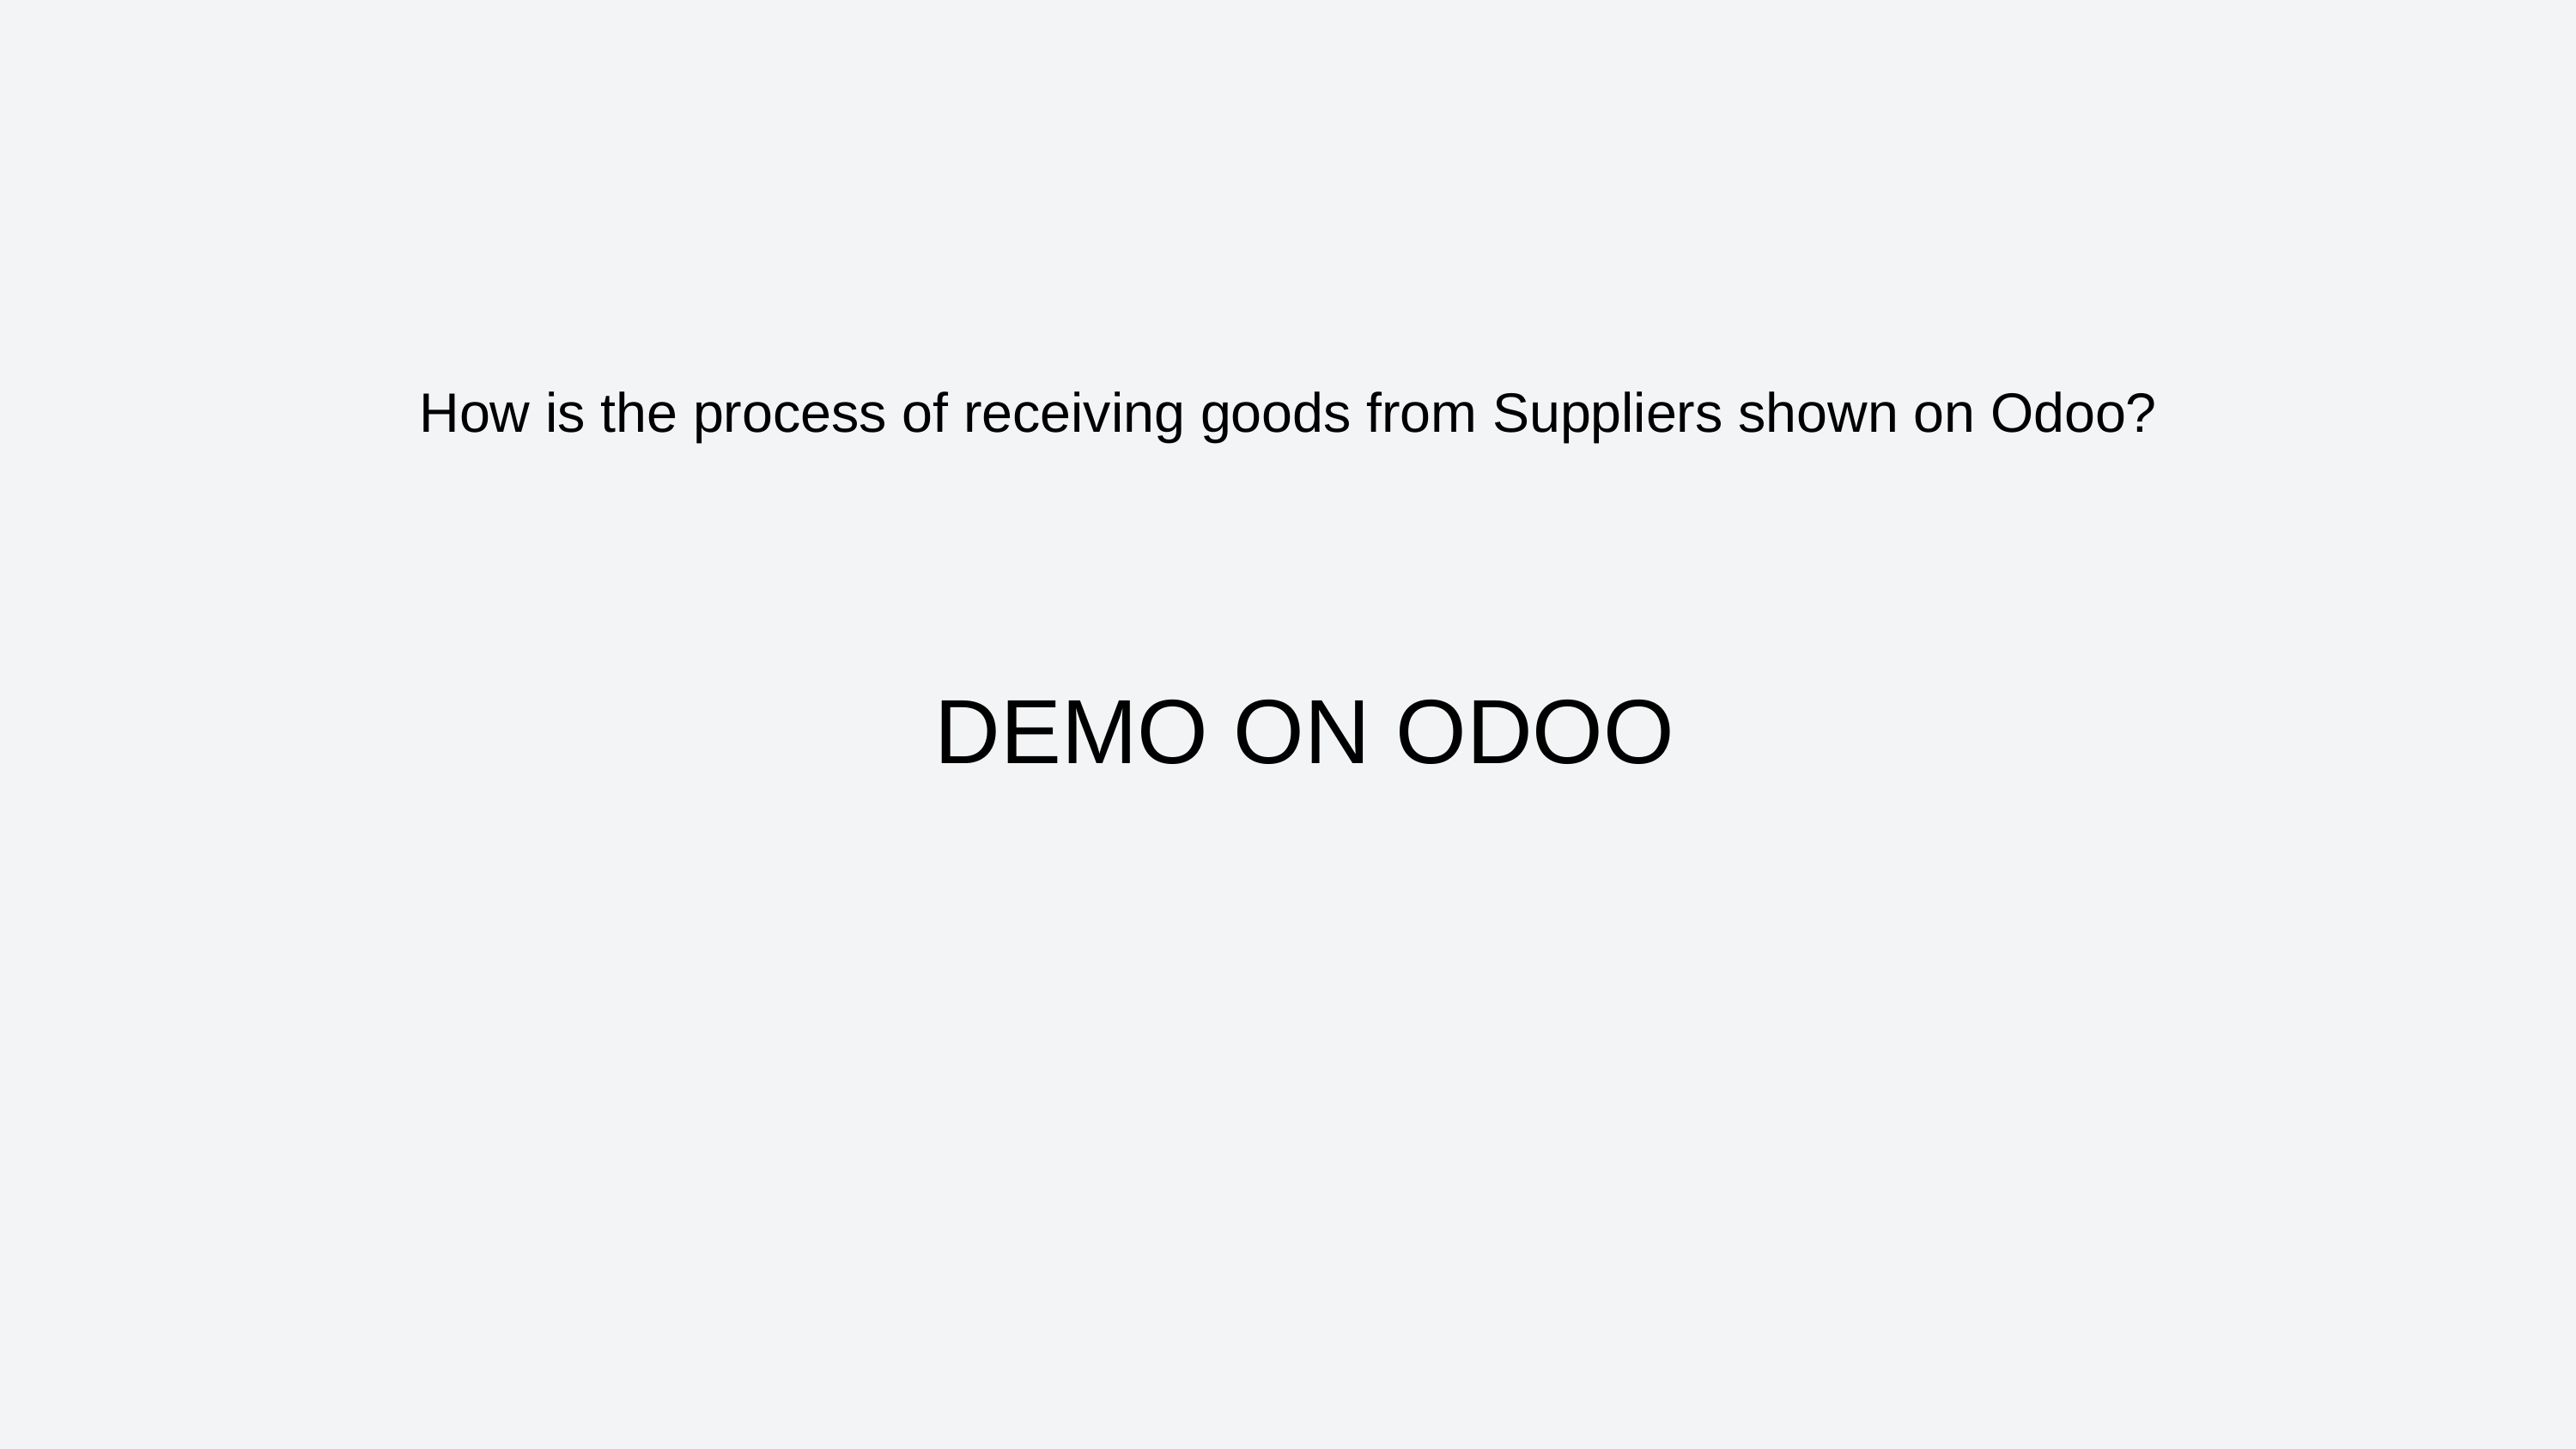

How is the process of receiving goods from Suppliers shown on Odoo?
DEMO ON ODOO